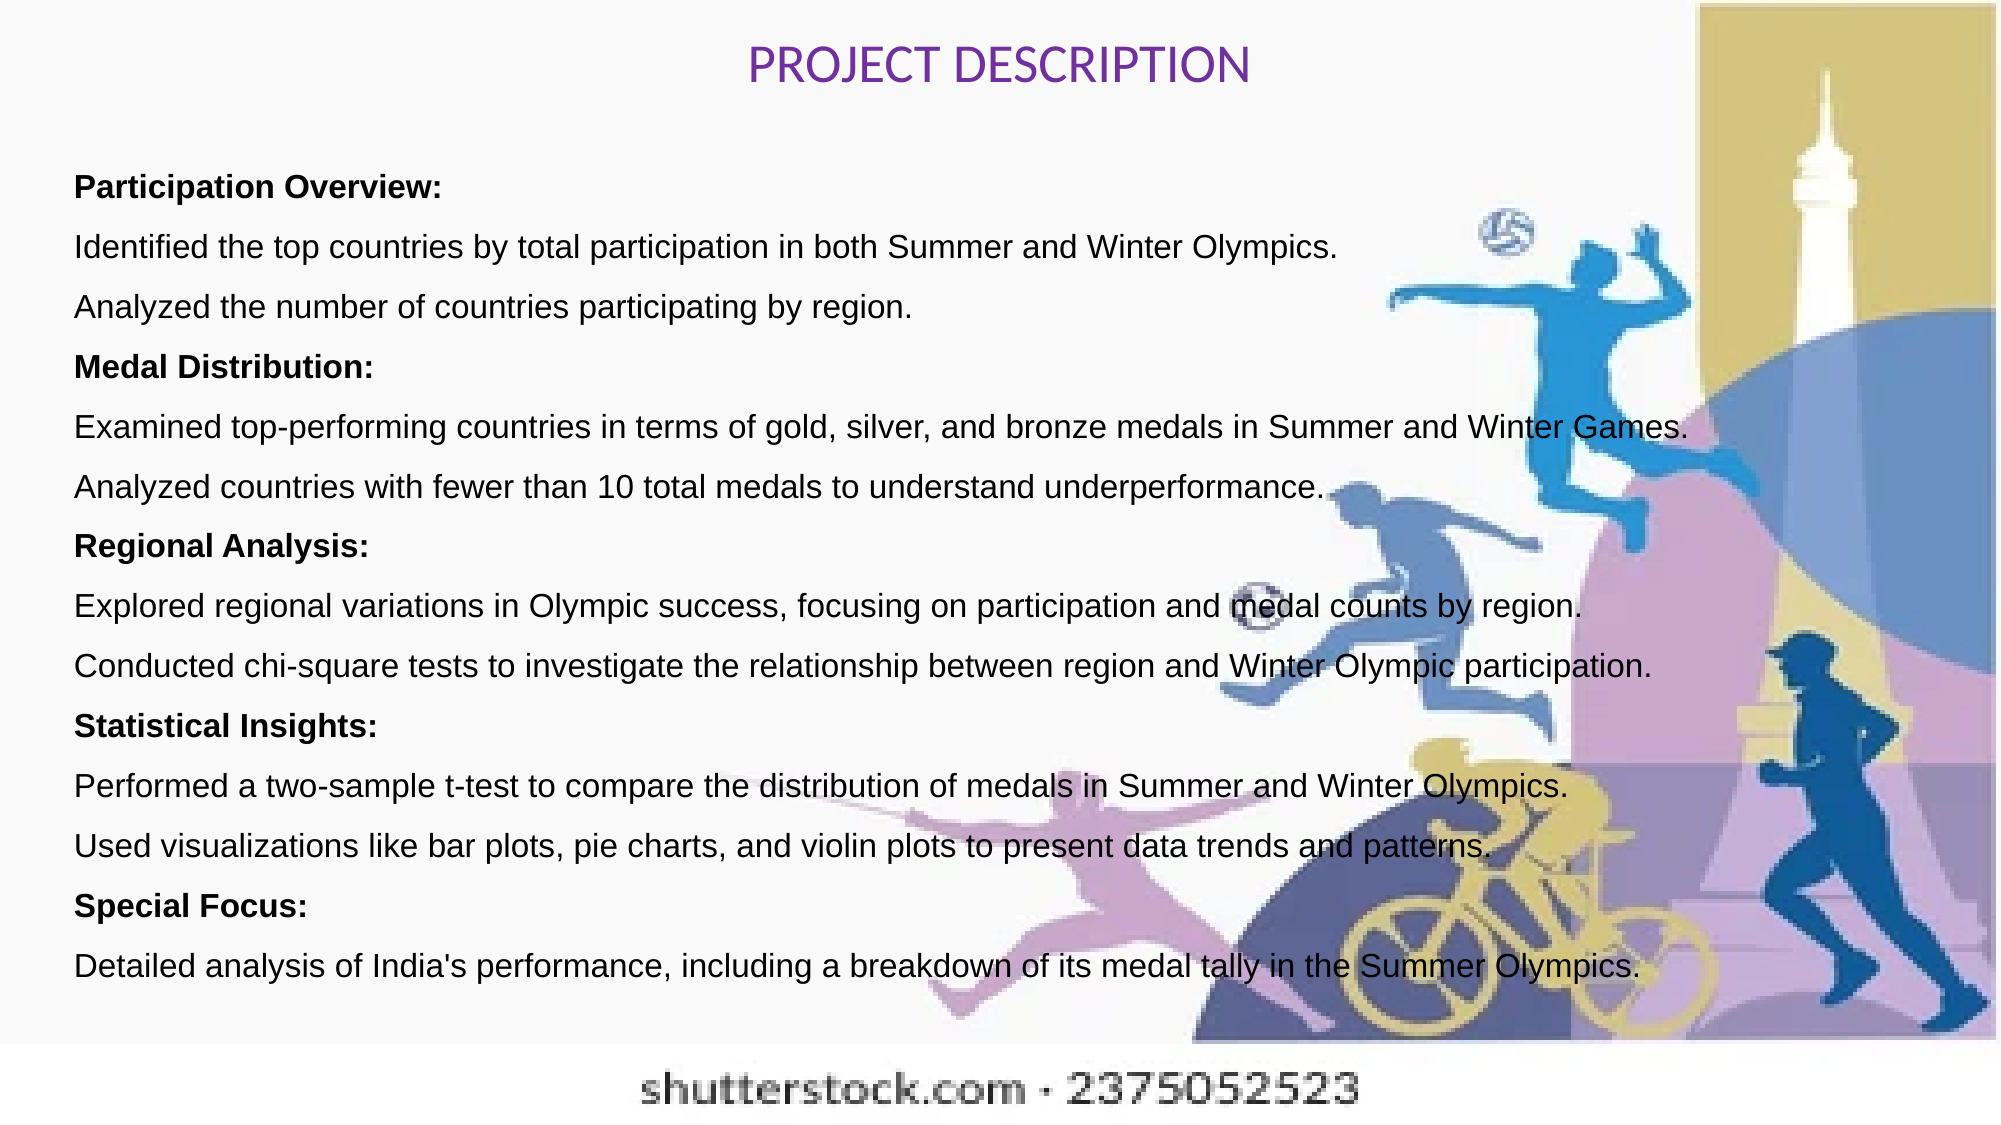

# PROJECT DESCRIPTION
Participation Overview:
Identified the top countries by total participation in both Summer and Winter Olympics.
Analyzed the number of countries participating by region.
Medal Distribution:
Examined top-performing countries in terms of gold, silver, and bronze medals in Summer and Winter Games.
Analyzed countries with fewer than 10 total medals to understand underperformance.
Regional Analysis:
Explored regional variations in Olympic success, focusing on participation and medal counts by region.
Conducted chi-square tests to investigate the relationship between region and Winter Olympic participation.
Statistical Insights:
Performed a two-sample t-test to compare the distribution of medals in Summer and Winter Olympics.
Used visualizations like bar plots, pie charts, and violin plots to present data trends and patterns.
Special Focus:
Detailed analysis of India's performance, including a breakdown of its medal tally in the Summer Olympics.